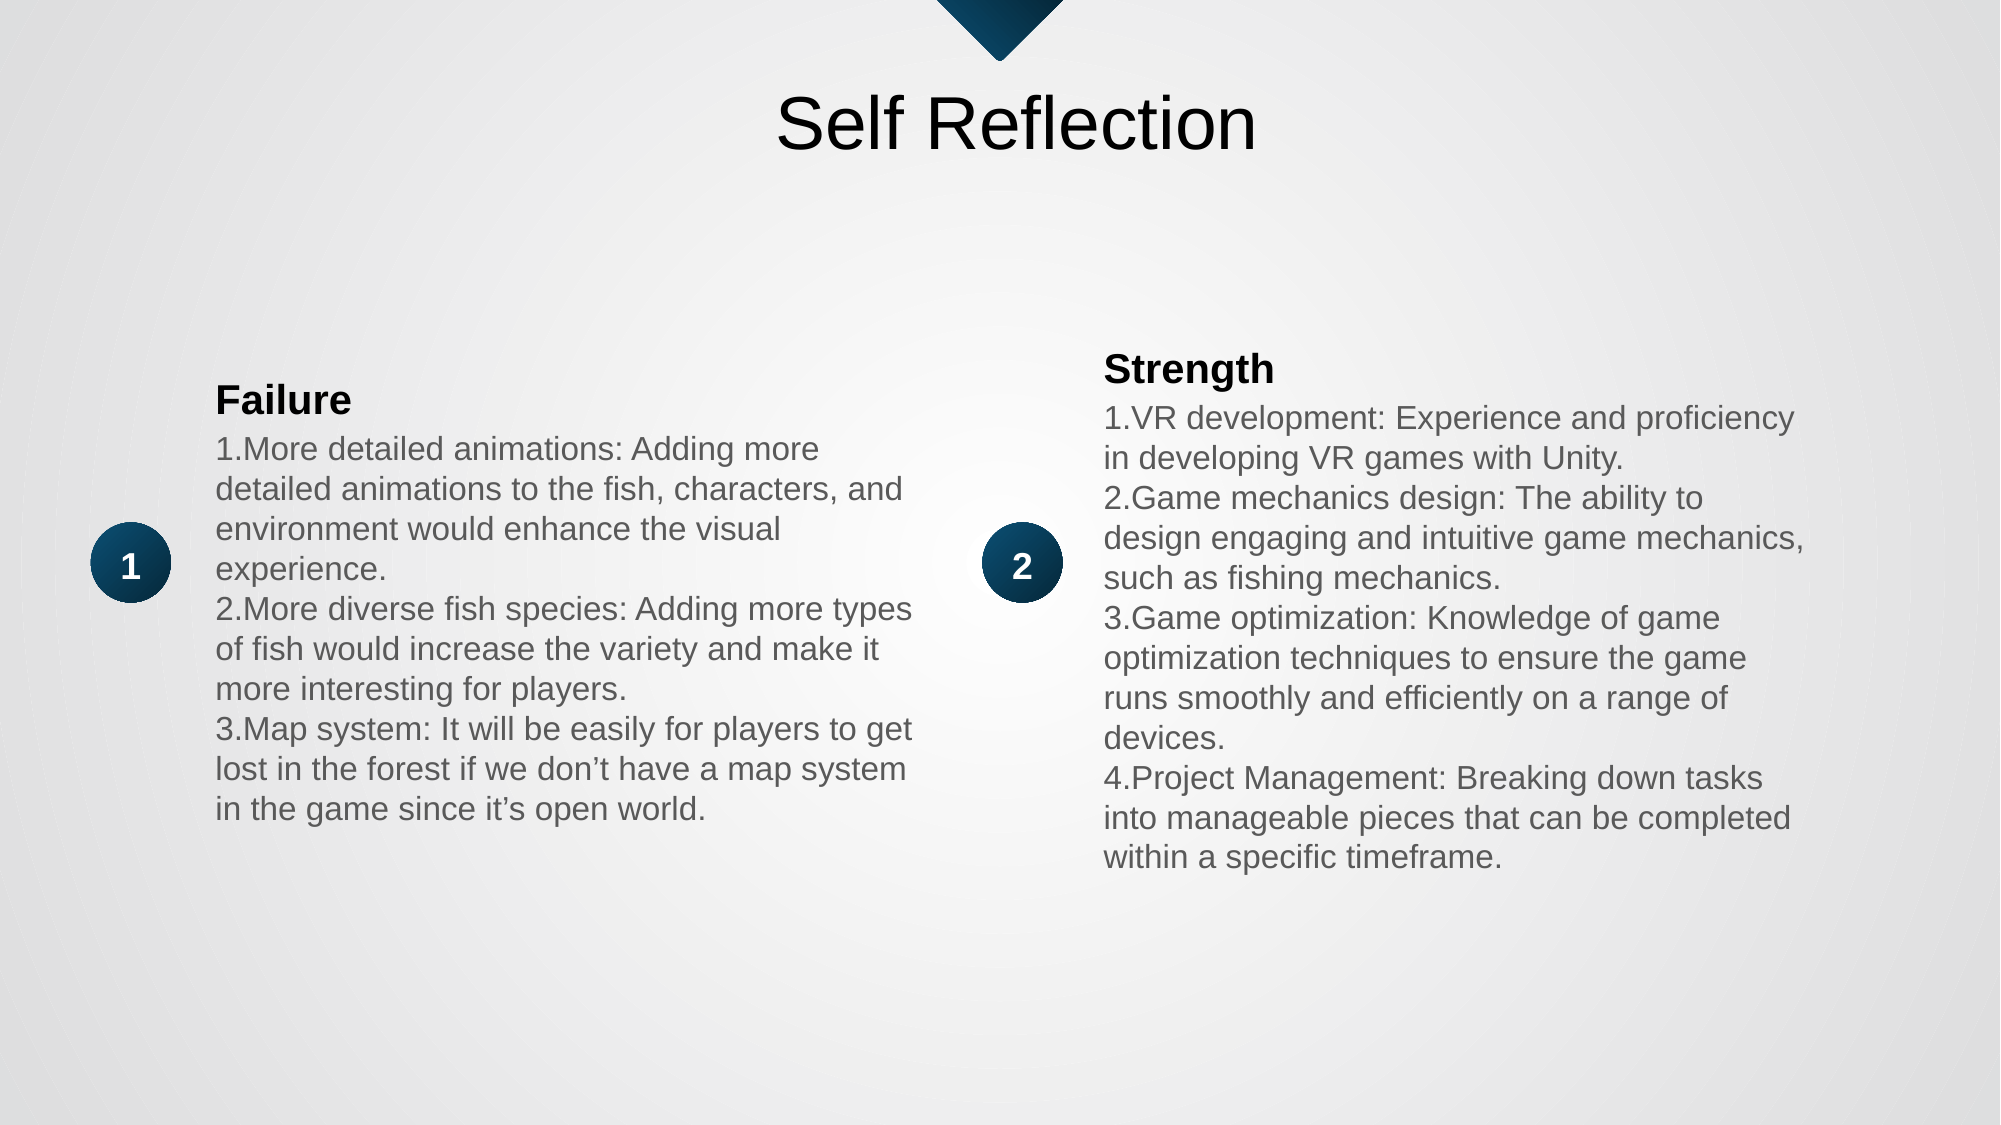

Self Reflection
Strength
VR development: Experience and proficiency in developing VR games with Unity.
Game mechanics design: The ability to design engaging and intuitive game mechanics, such as fishing mechanics.
Game optimization: Knowledge of game optimization techniques to ensure the game runs smoothly and efficiently on a range of devices.
Project Management: Breaking down tasks into manageable pieces that can be completed within a specific timeframe.
Failure
More detailed animations: Adding more detailed animations to the fish, characters, and environment would enhance the visual experience.
More diverse fish species: Adding more types of fish would increase the variety and make it more interesting for players.
Map system: It will be easily for players to get lost in the forest if we don’t have a map system in the game since it’s open world.

1
2